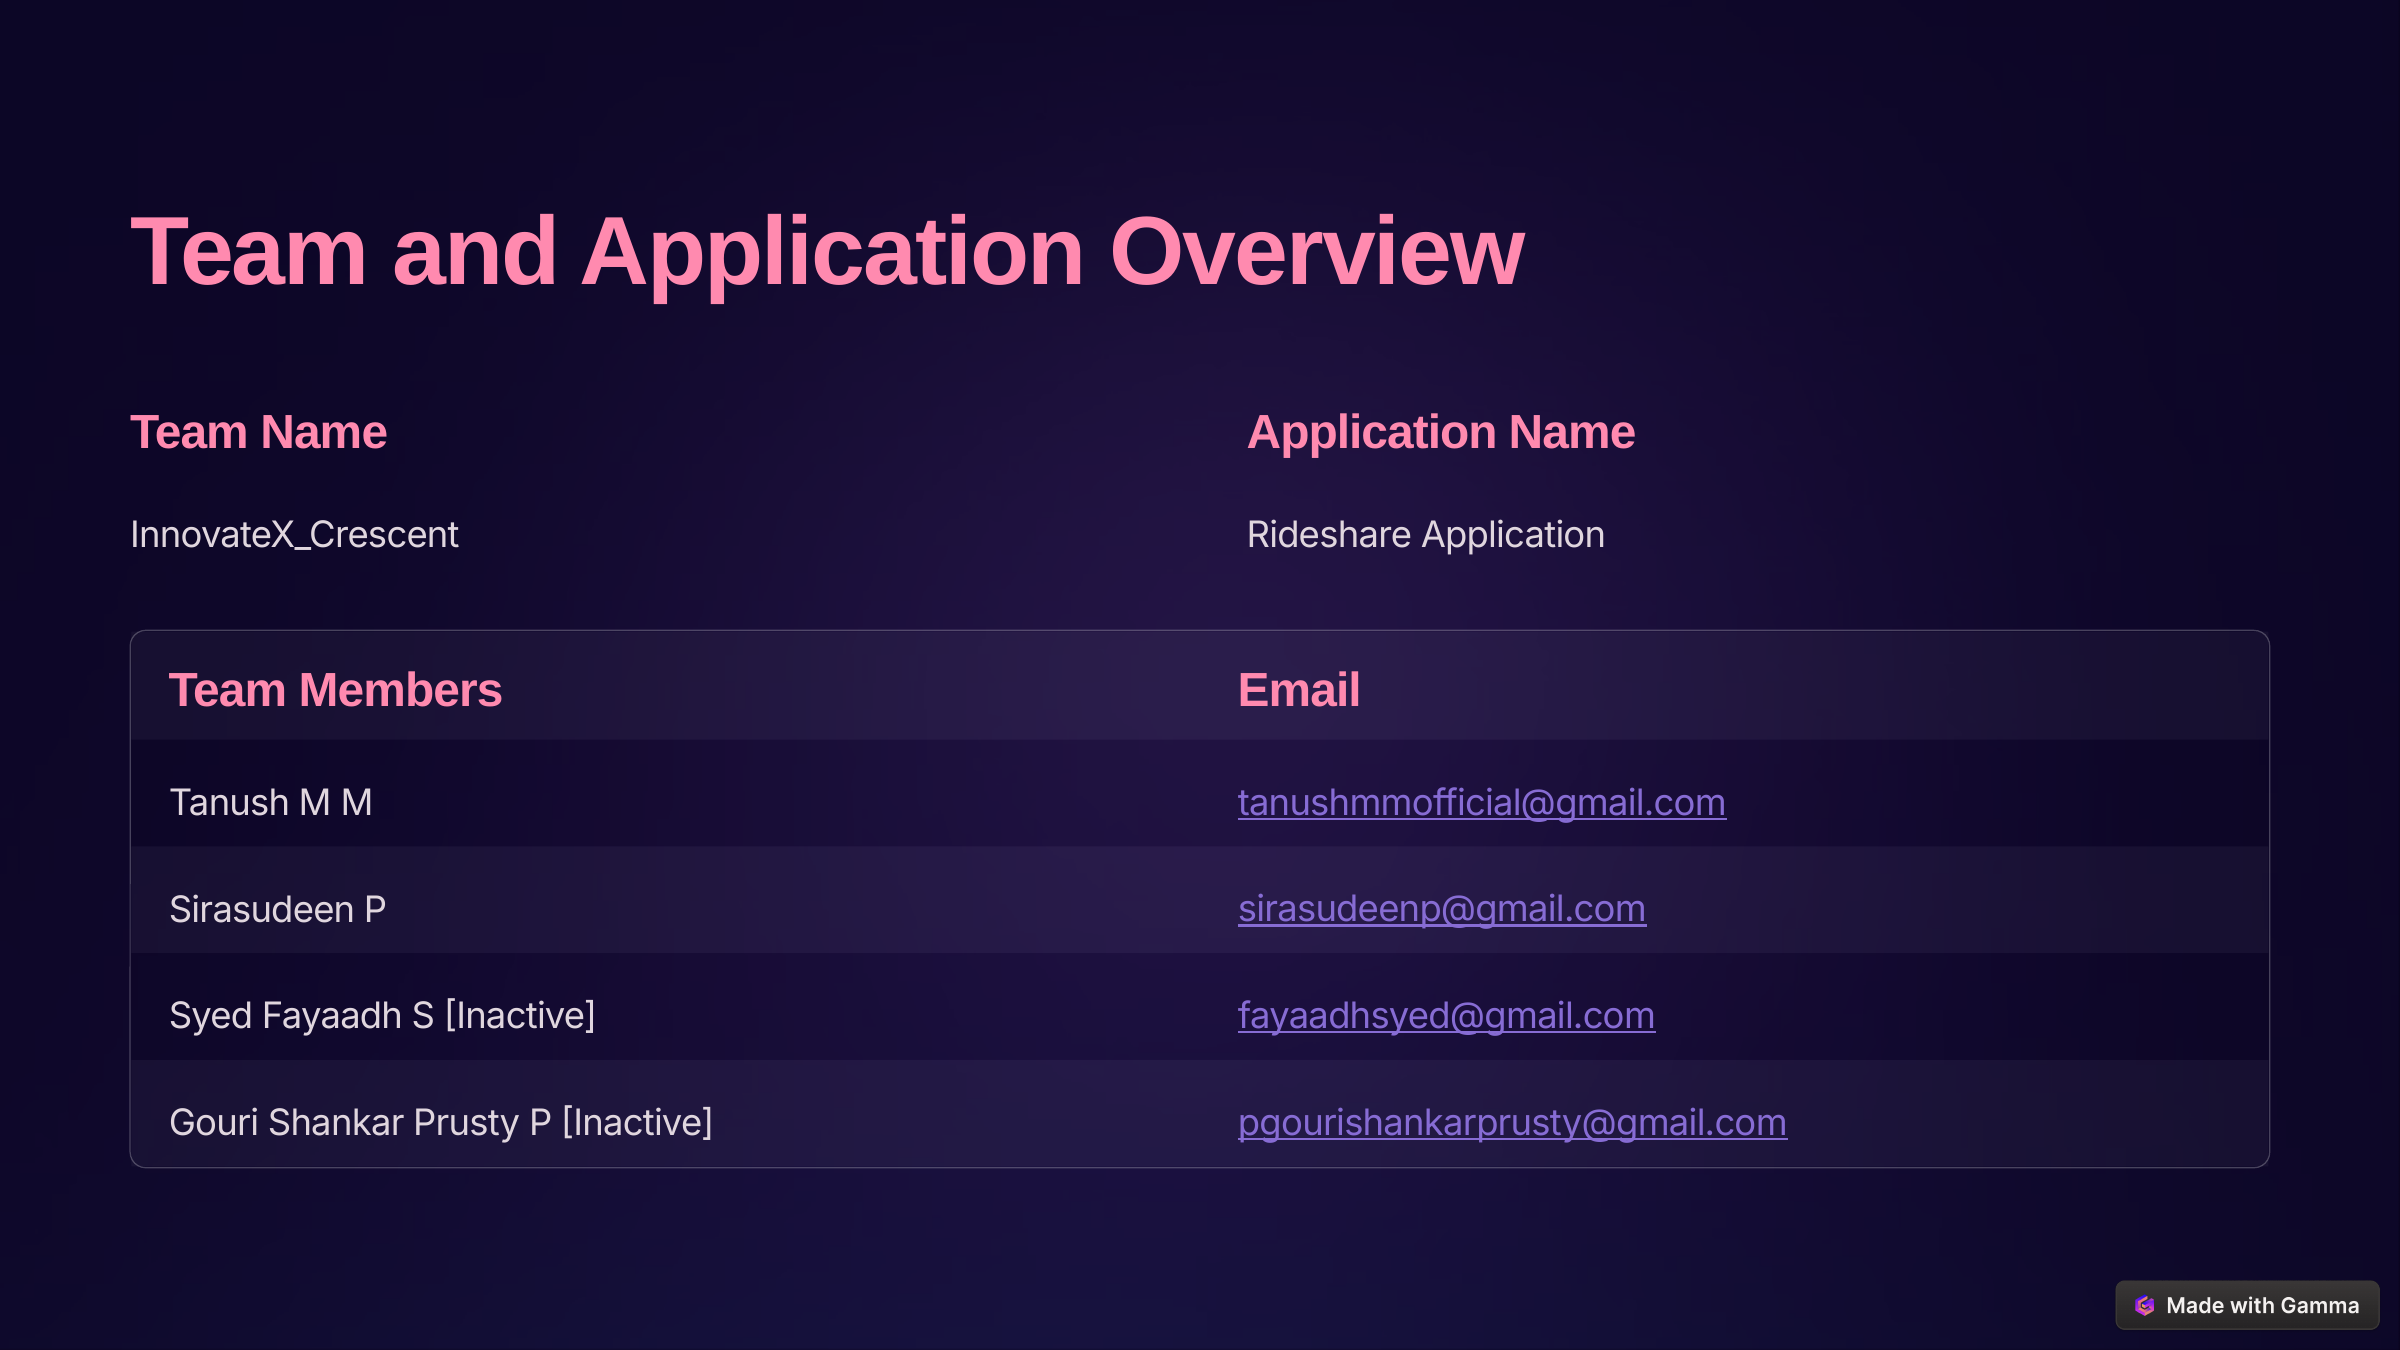

Team and Application Overview
Team Name
Application Name
InnovateX_Crescent
Rideshare Application

Team Members
Email

Tanush M M
tanushmmofficial@gmail.com

Sirasudeen P
sirasudeenp@gmail.com

Syed Fayaadh S [Inactive]
fayaadhsyed@gmail.com

Gouri Shankar Prusty P [Inactive]
pgourishankarprusty@gmail.com